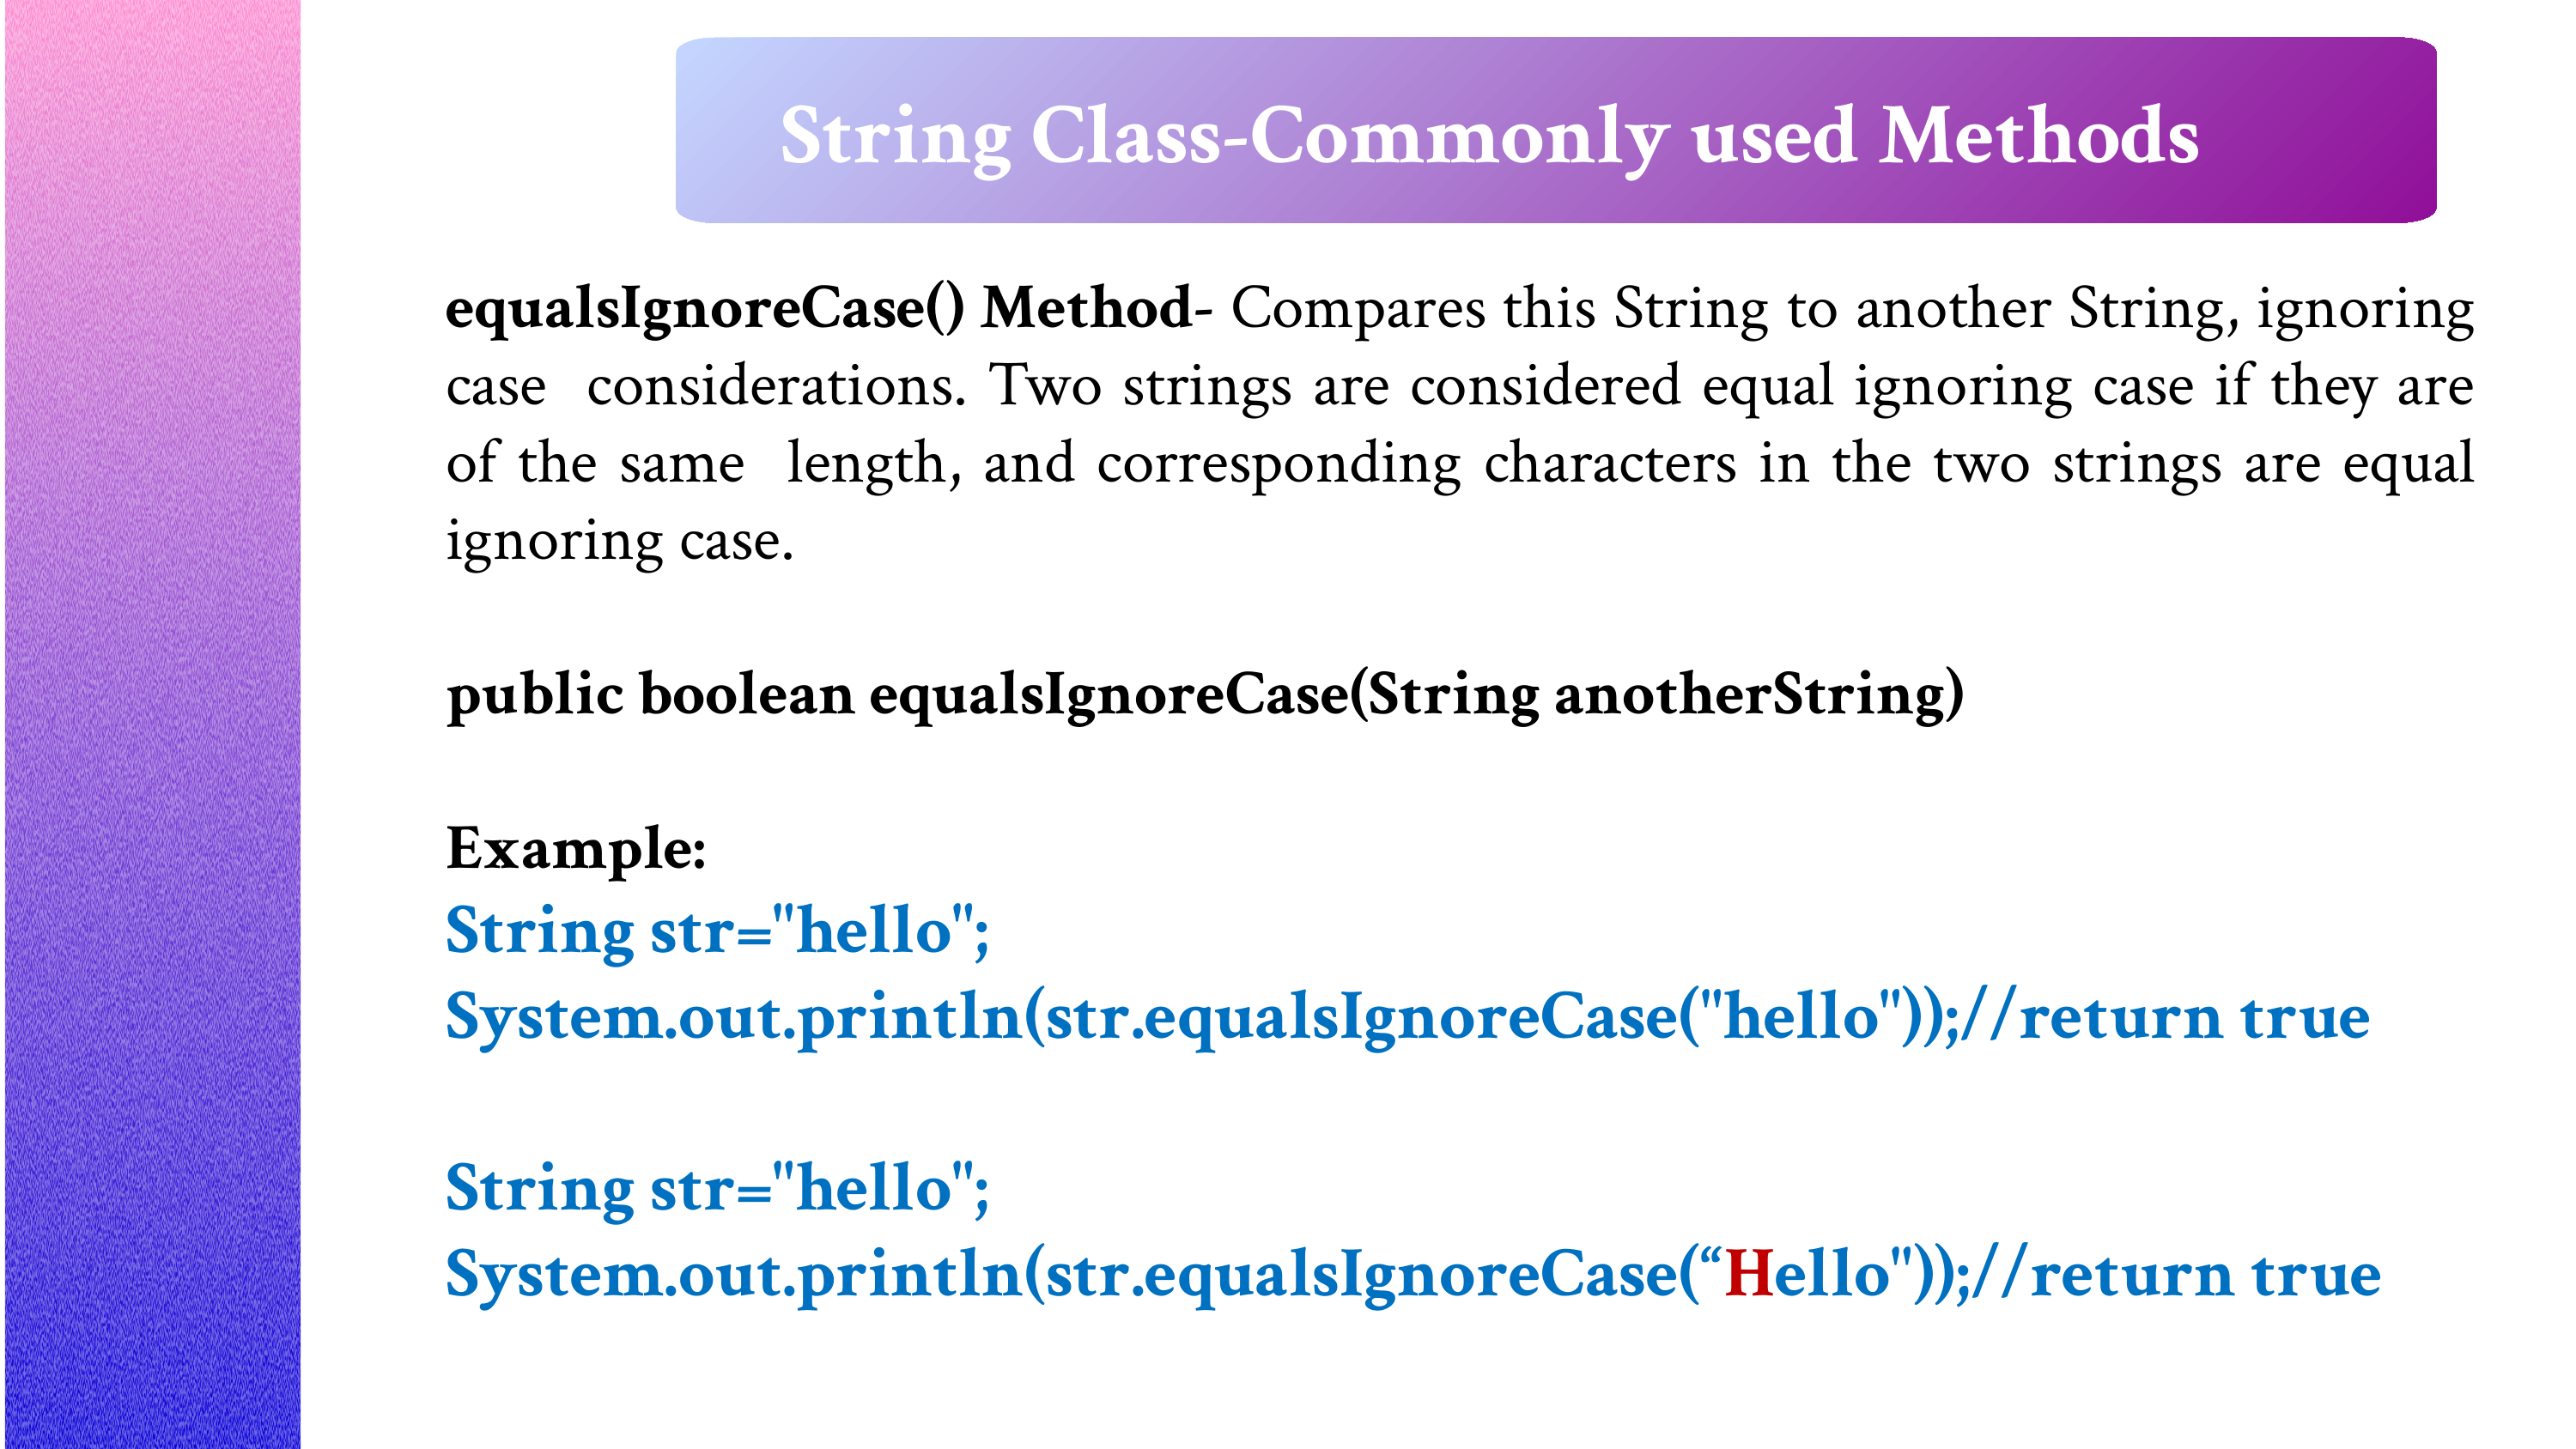

String Class-Commonly used Methods
equalsIgnoreCase() Method- Compares this String to another String, ignoring case  considerations. Two strings are considered equal ignoring case if they are of the same  length, and corresponding characters in the two strings are equal ignoring case.

public boolean equalsIgnoreCase(String anotherString)

Example:
String str="hello";
System.out.println(str.equalsIgnoreCase("hello"));//return true

String str="hello";
System.out.println(str.equalsIgnoreCase(“Hello"));//return true